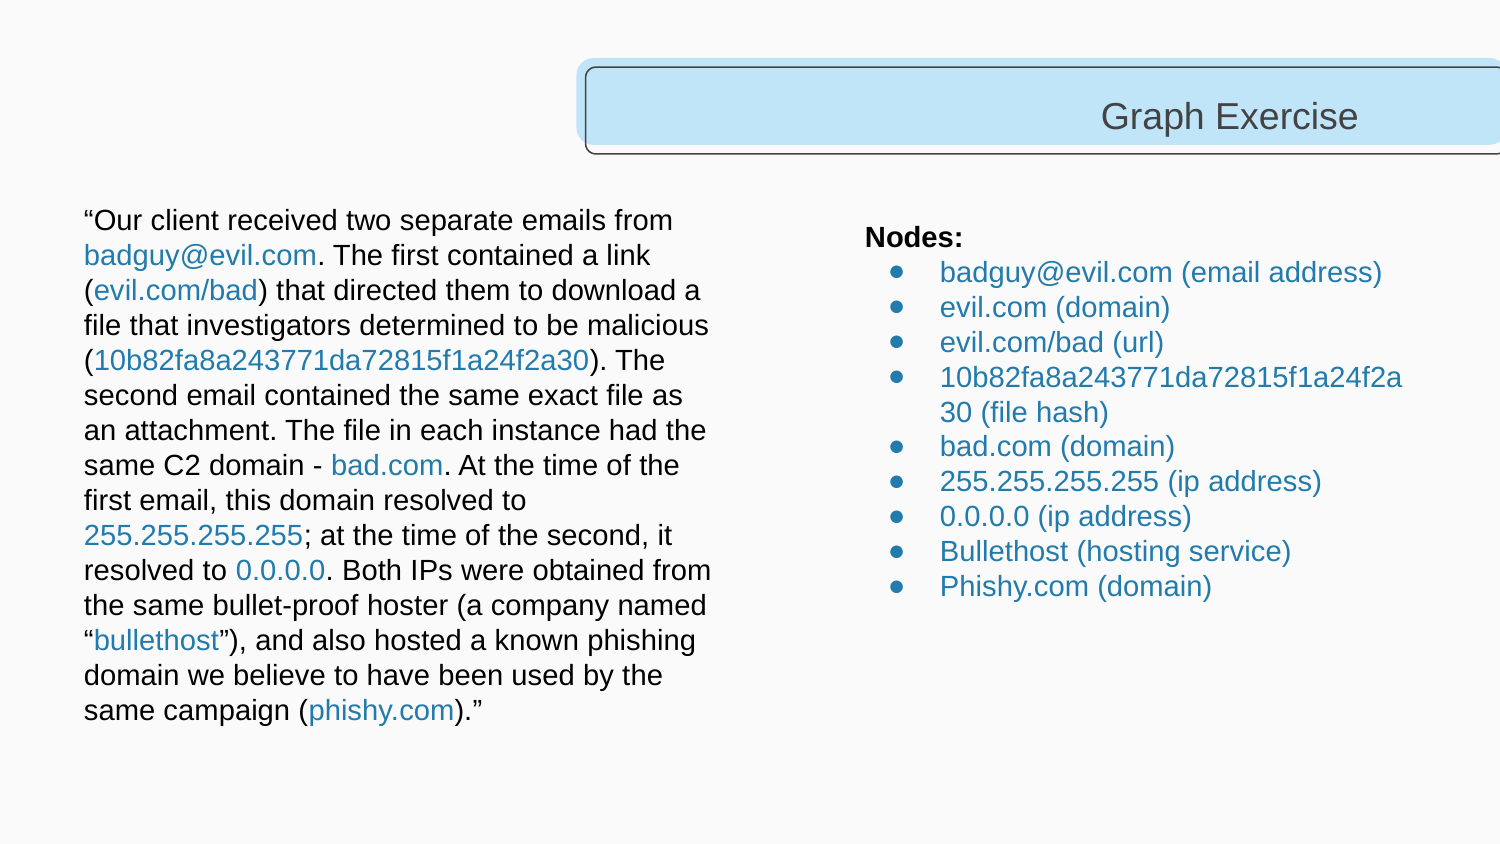

# Graph Exercise
“Our client received two separate emails from badguy@evil.com. The first contained a link (evil.com/bad) that directed them to download a file that investigators determined to be malicious (10b82fa8a243771da72815f1a24f2a30). The second email contained the same exact file as an attachment. The file in each instance had the same C2 domain - bad.com. At the time of the first email, this domain resolved to 255.255.255.255; at the time of the second, it resolved to 0.0.0.0. Both IPs were obtained from the same bullet-proof hoster (a company named “bullethost”), and also hosted a known phishing domain we believe to have been used by the same campaign (phishy.com).”
Nodes:
badguy@evil.com (email address)
evil.com (domain)
evil.com/bad (url)
10b82fa8a243771da72815f1a24f2a30 (file hash)
bad.com (domain)
255.255.255.255 (ip address)
0.0.0.0 (ip address)
Bullethost (hosting service)
Phishy.com (domain)